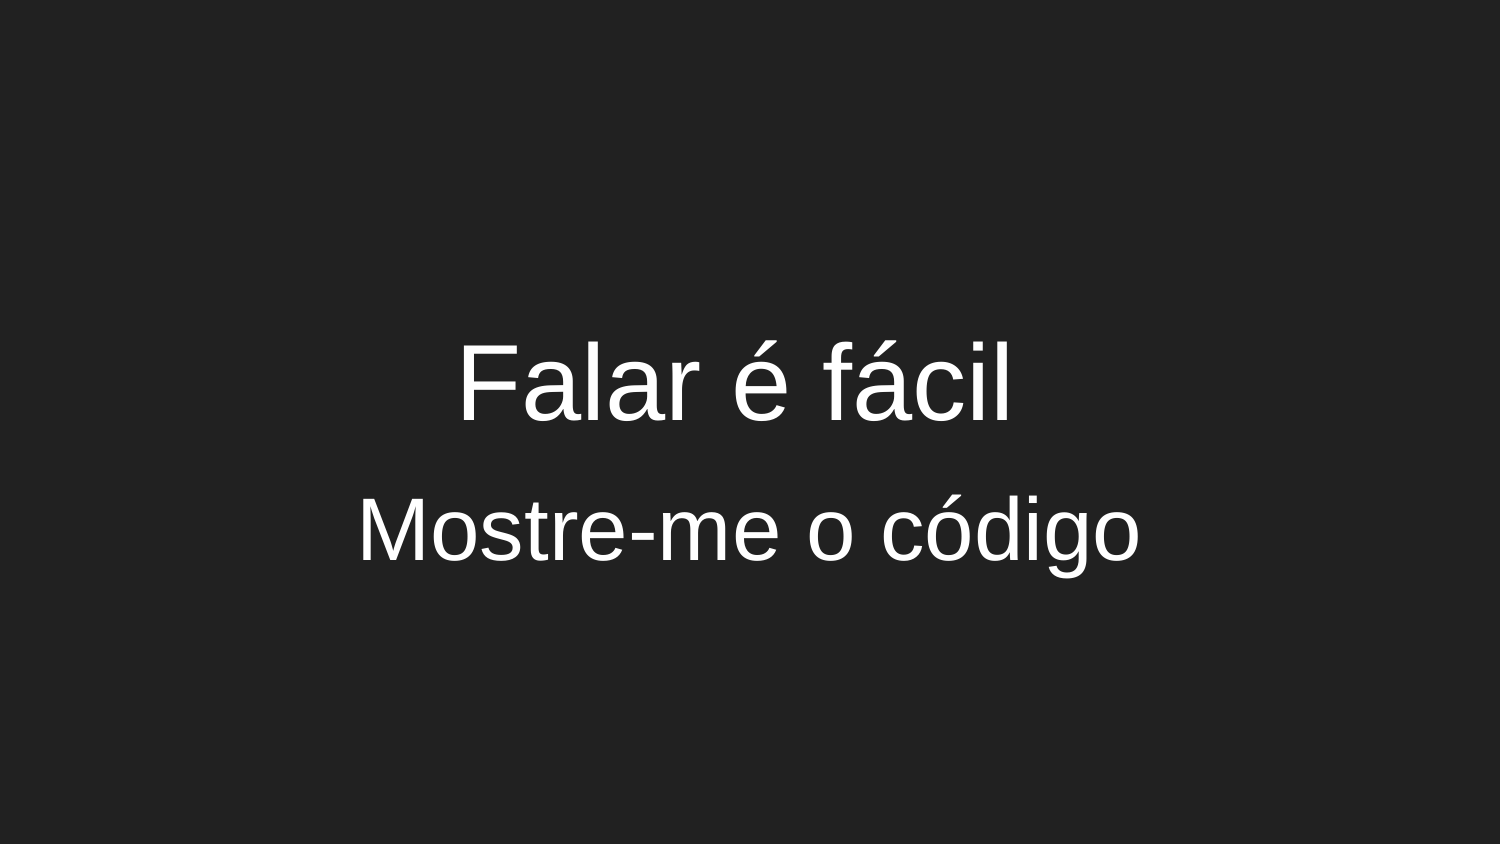

# Falar é fácil
Mostre-me o código